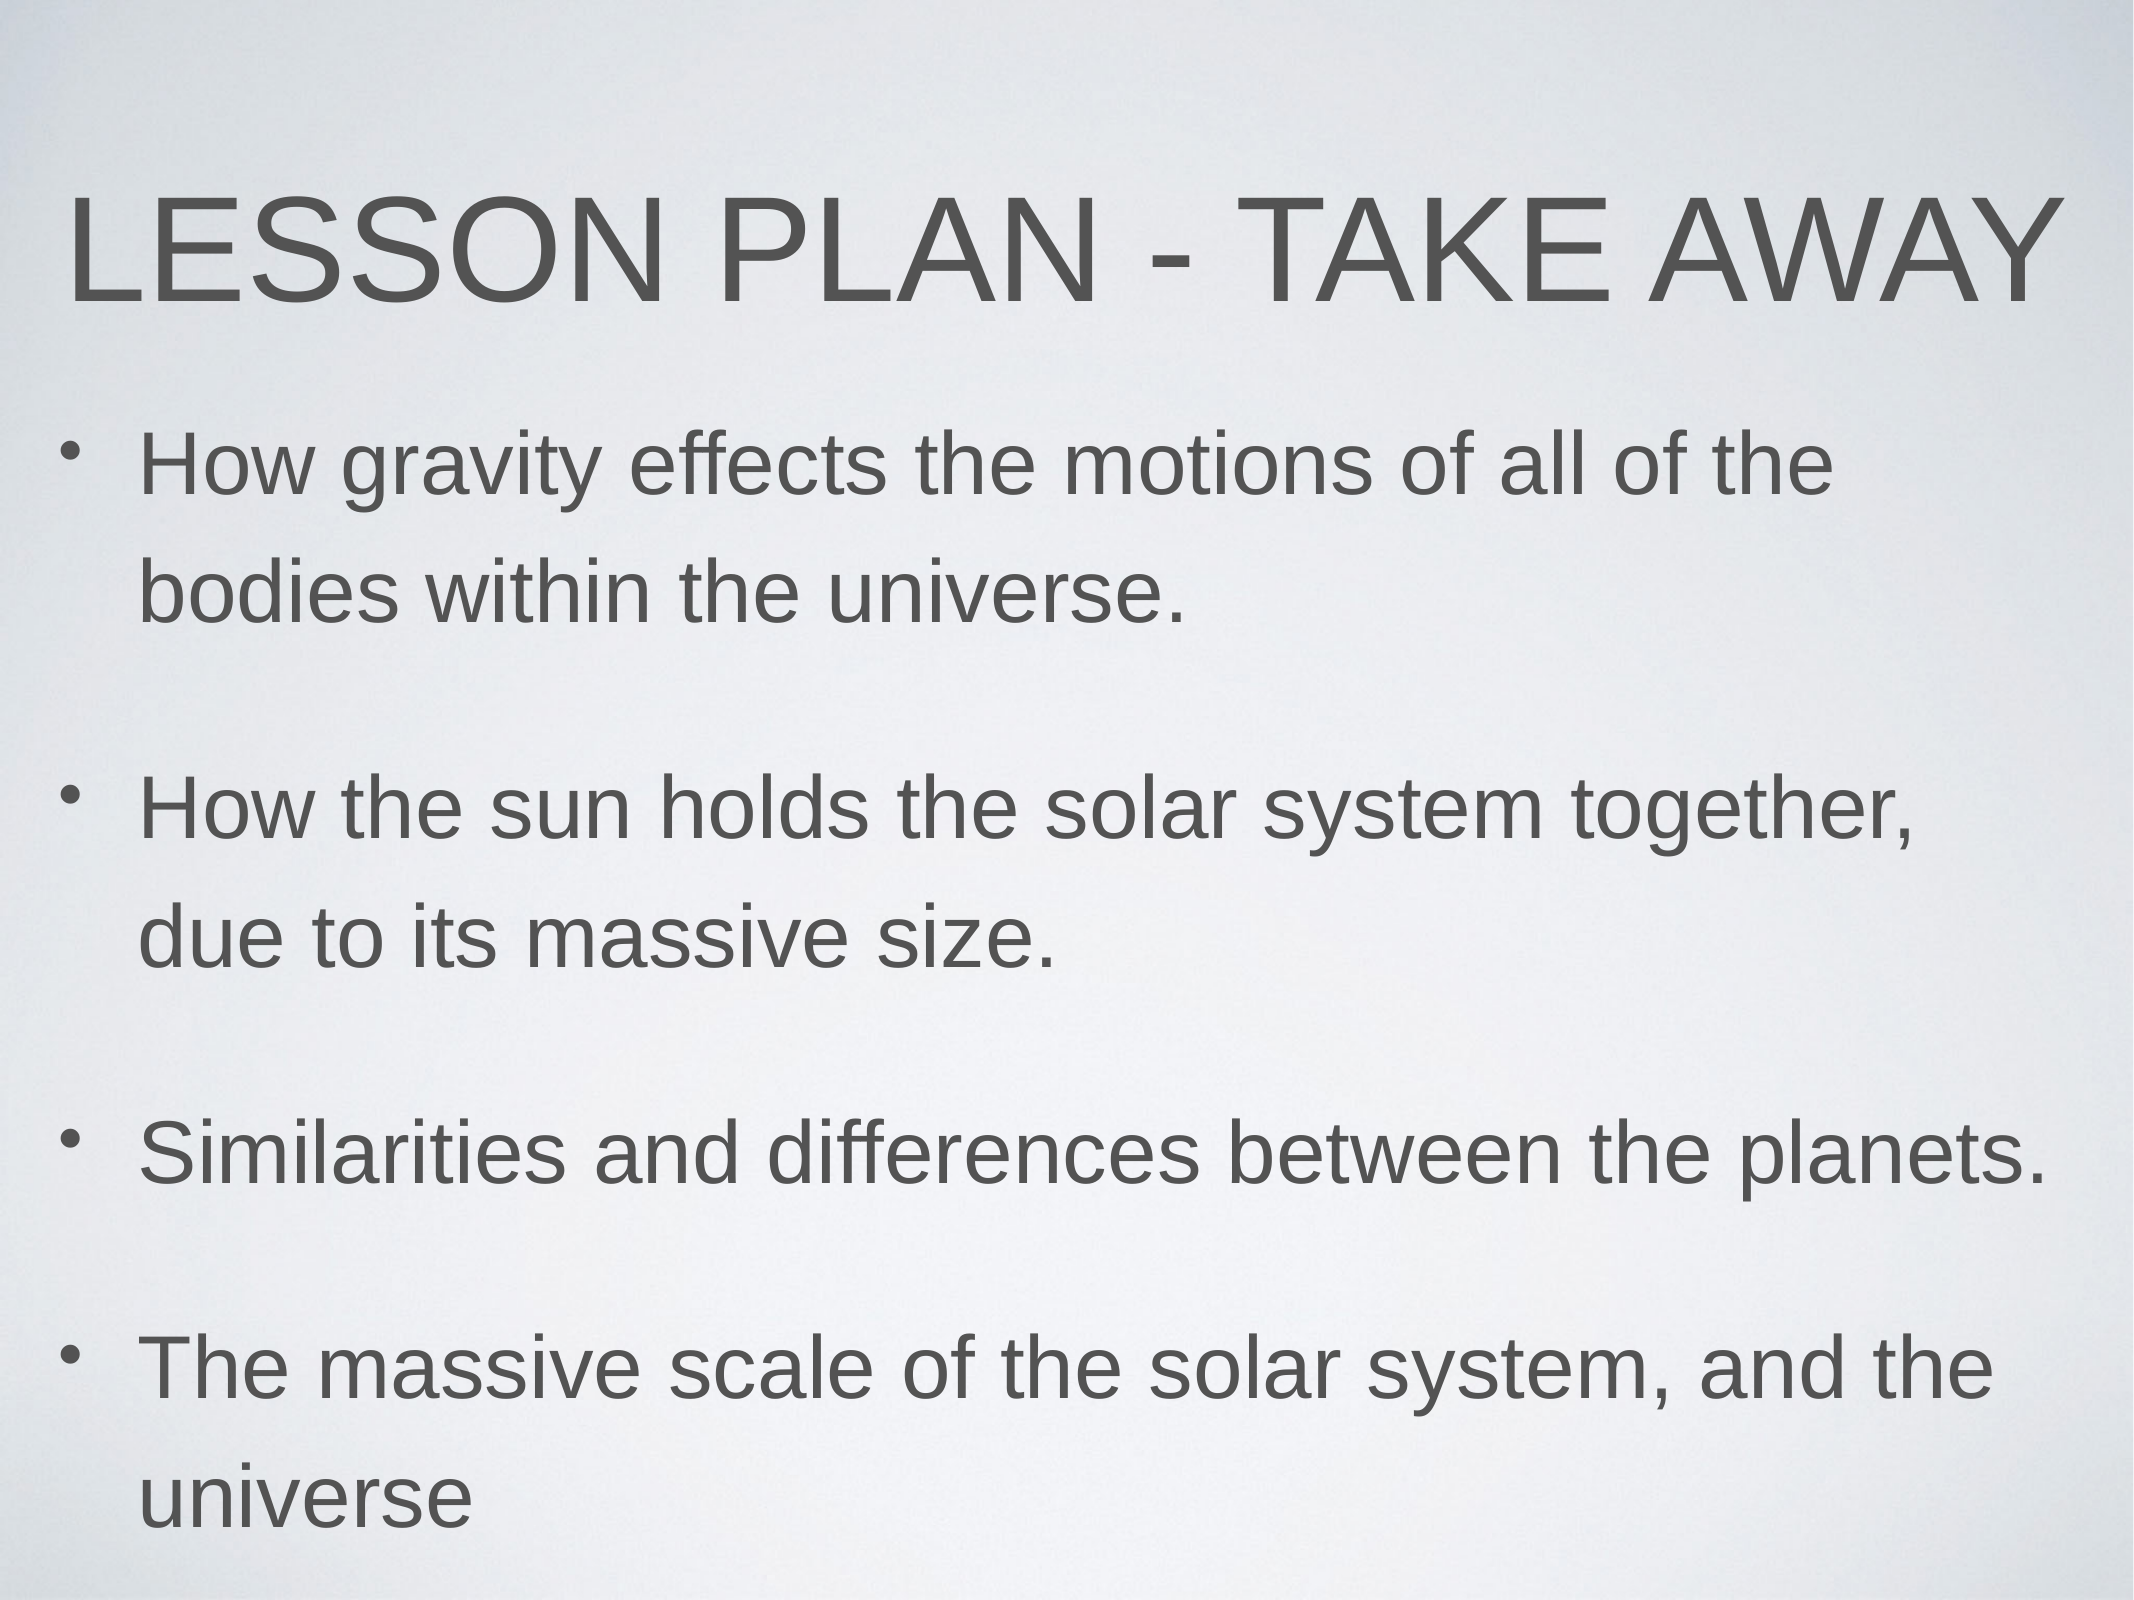

# Lesson Plan - Take Away
How gravity effects the motions of all of the bodies within the universe.
How the sun holds the solar system together, due to its massive size.
Similarities and differences between the planets.
The massive scale of the solar system, and the universe
24